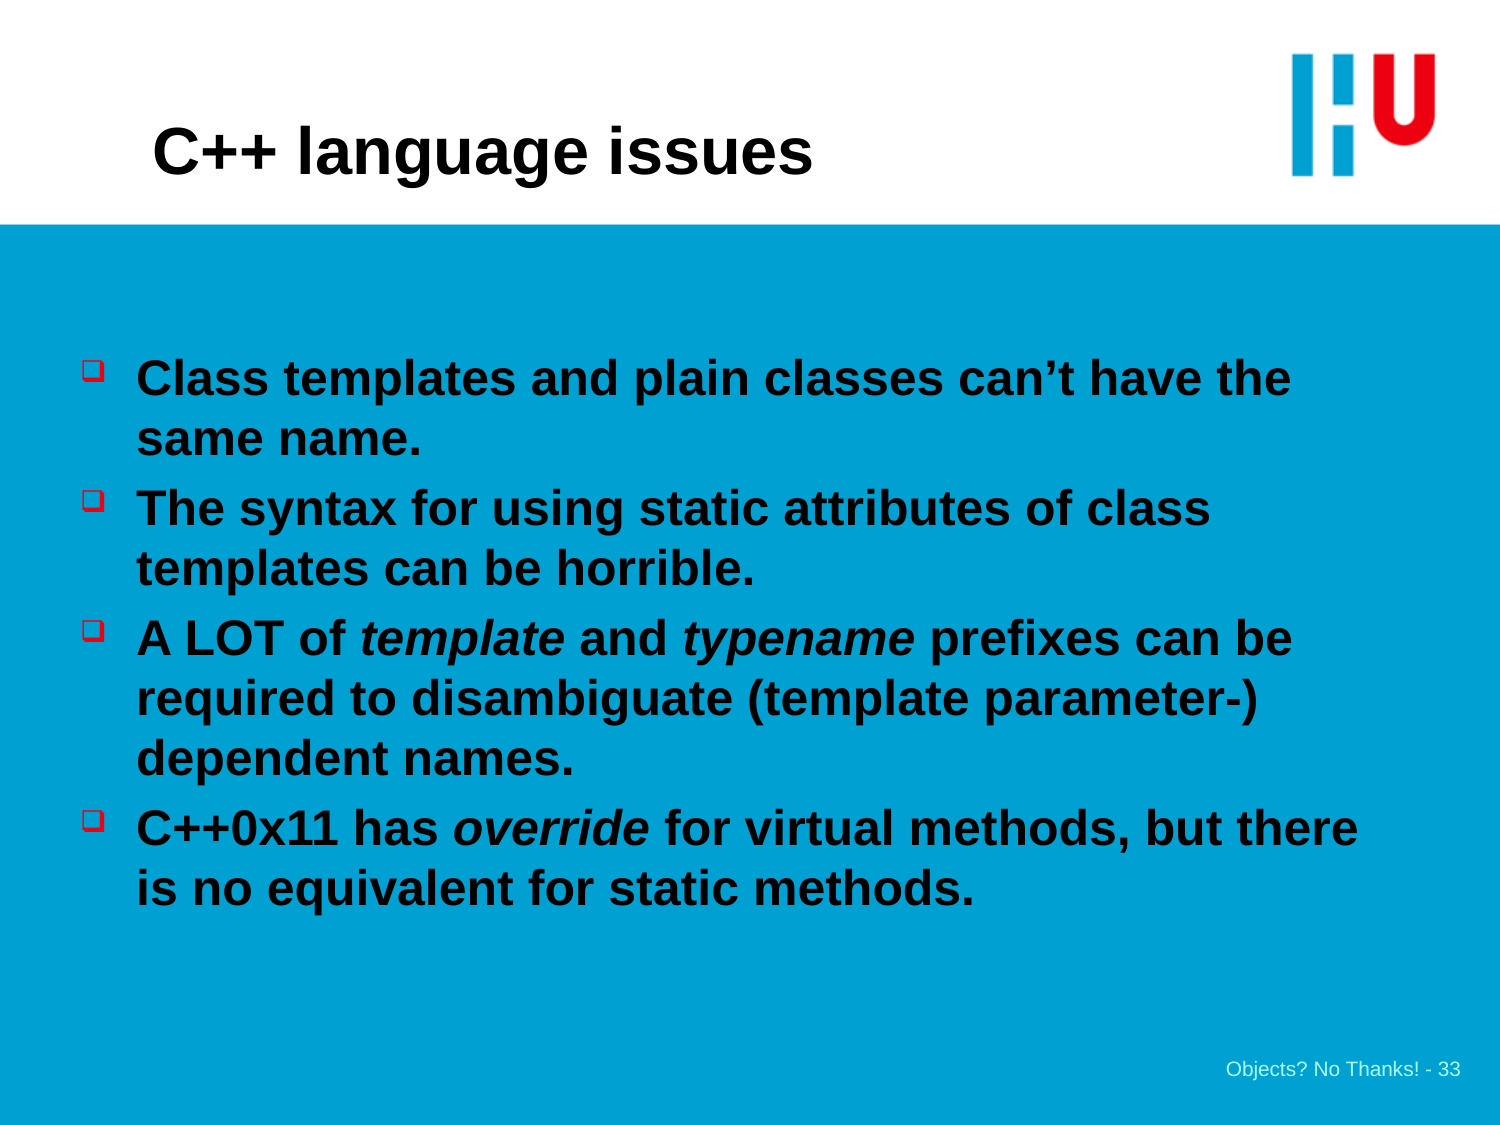

# C++ language issues
Class templates and plain classes can’t have the same name.
The syntax for using static attributes of class templates can be horrible.
A LOT of template and typename prefixes can be required to disambiguate (template parameter-) dependent names.
C++0x11 has override for virtual methods, but there is no equivalent for static methods.

Objects? No Thanks! - 33